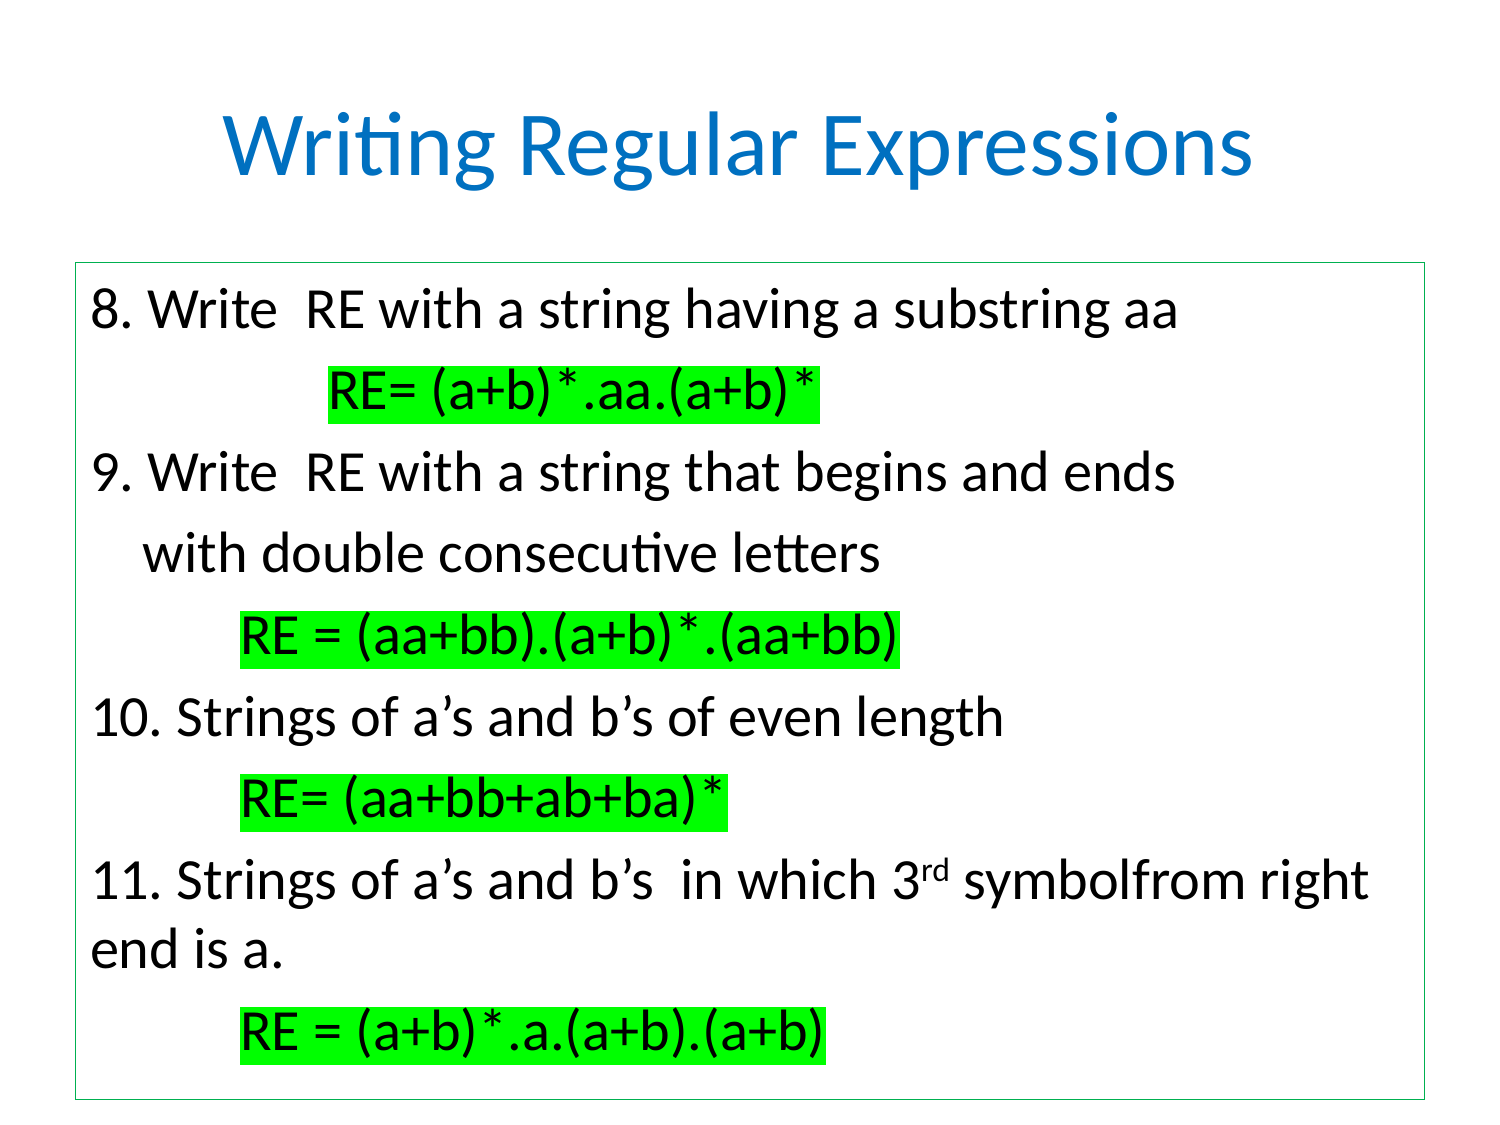

# Writing Regular Expressions
8. Write  RE with a string having a substring aa
	 RE= (a+b)*.aa.(a+b)*
9. Write  RE with a string that begins and ends
    with double consecutive letters
	RE = (aa+bb).(a+b)*.(aa+bb)
10. Strings of a’s and b’s of even length
	RE= (aa+bb+ab+ba)*
11. Strings of a’s and b’s  in which 3rd symbolfrom right end is a.
	RE = (a+b)*.a.(a+b).(a+b)